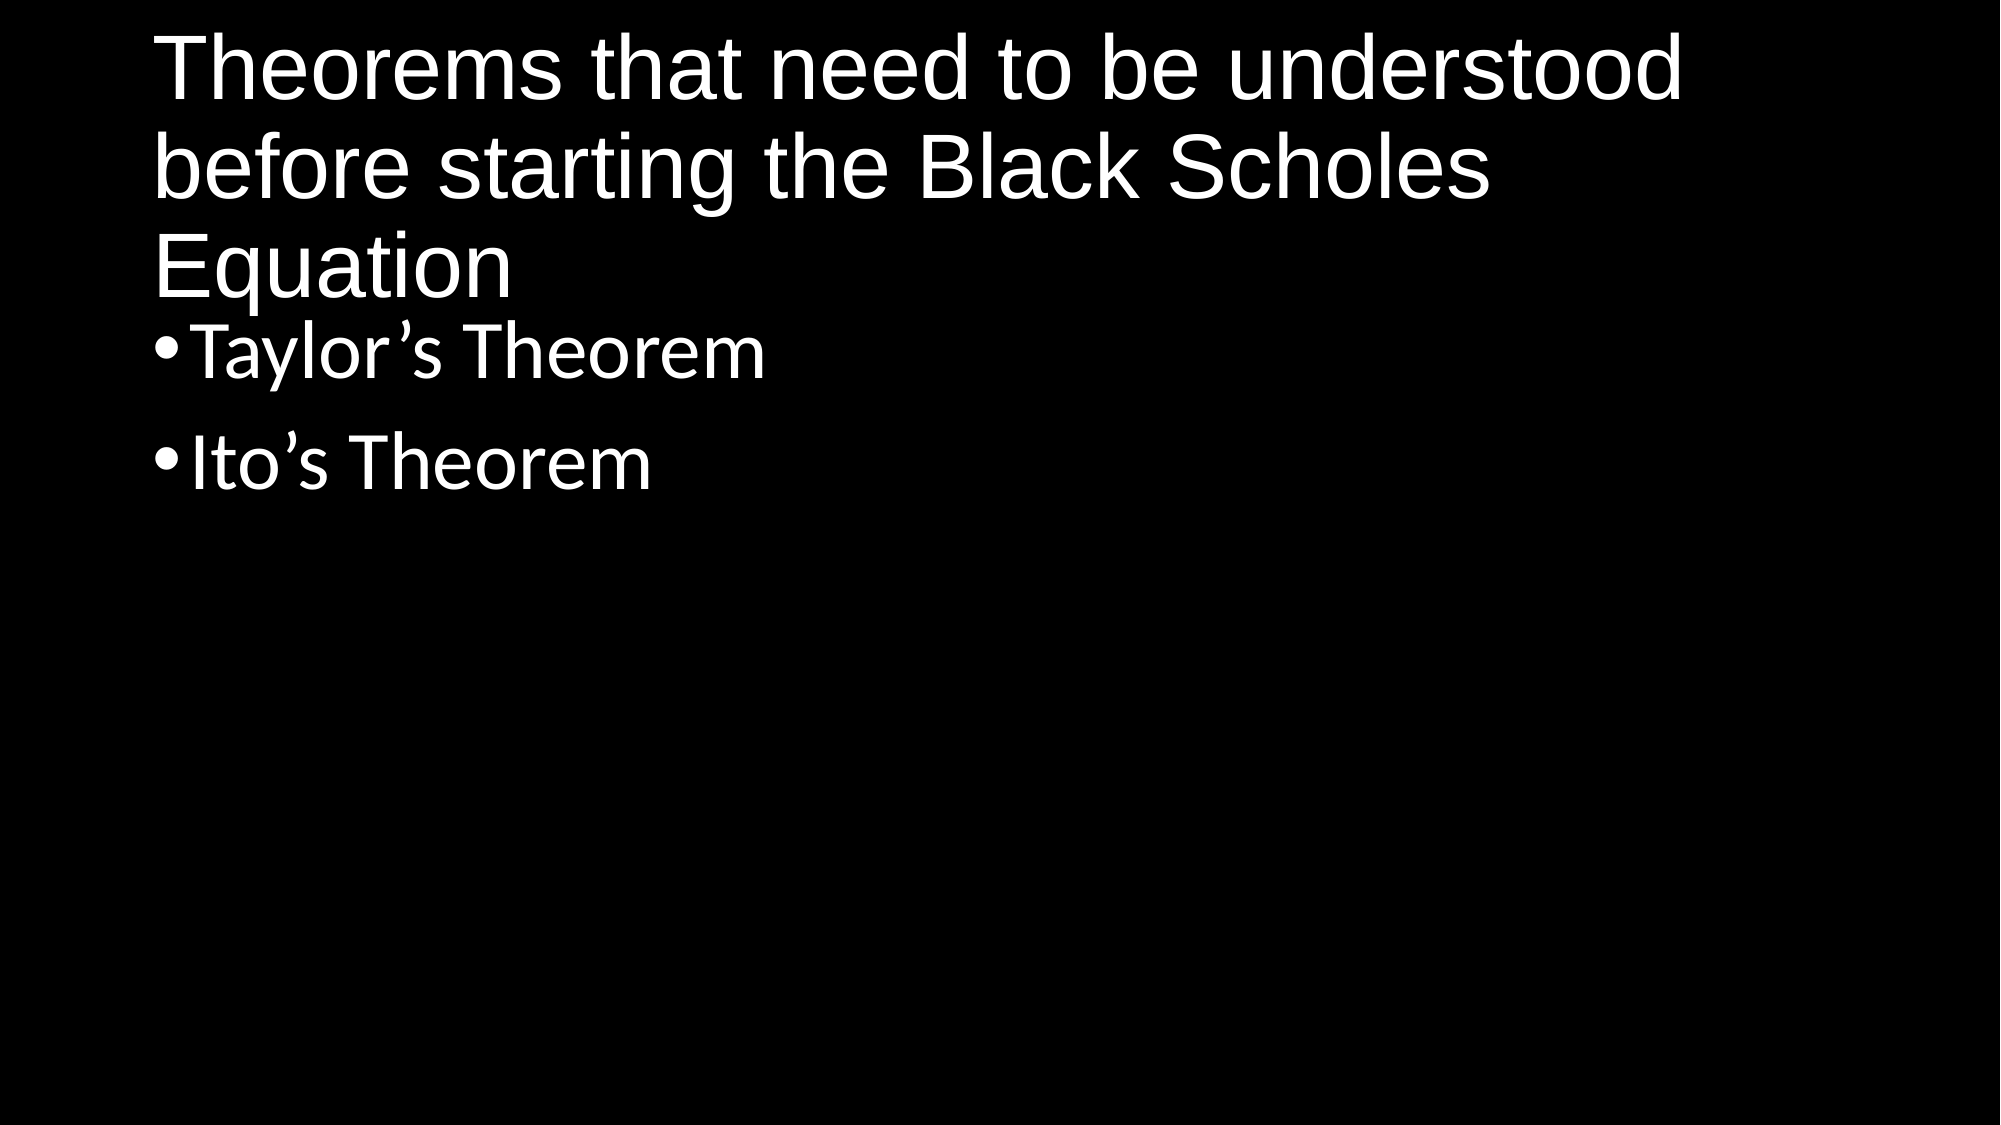

# Theorems that need to be understood before starting the Black Scholes Equation
Taylor’s Theorem
Ito’s Theorem